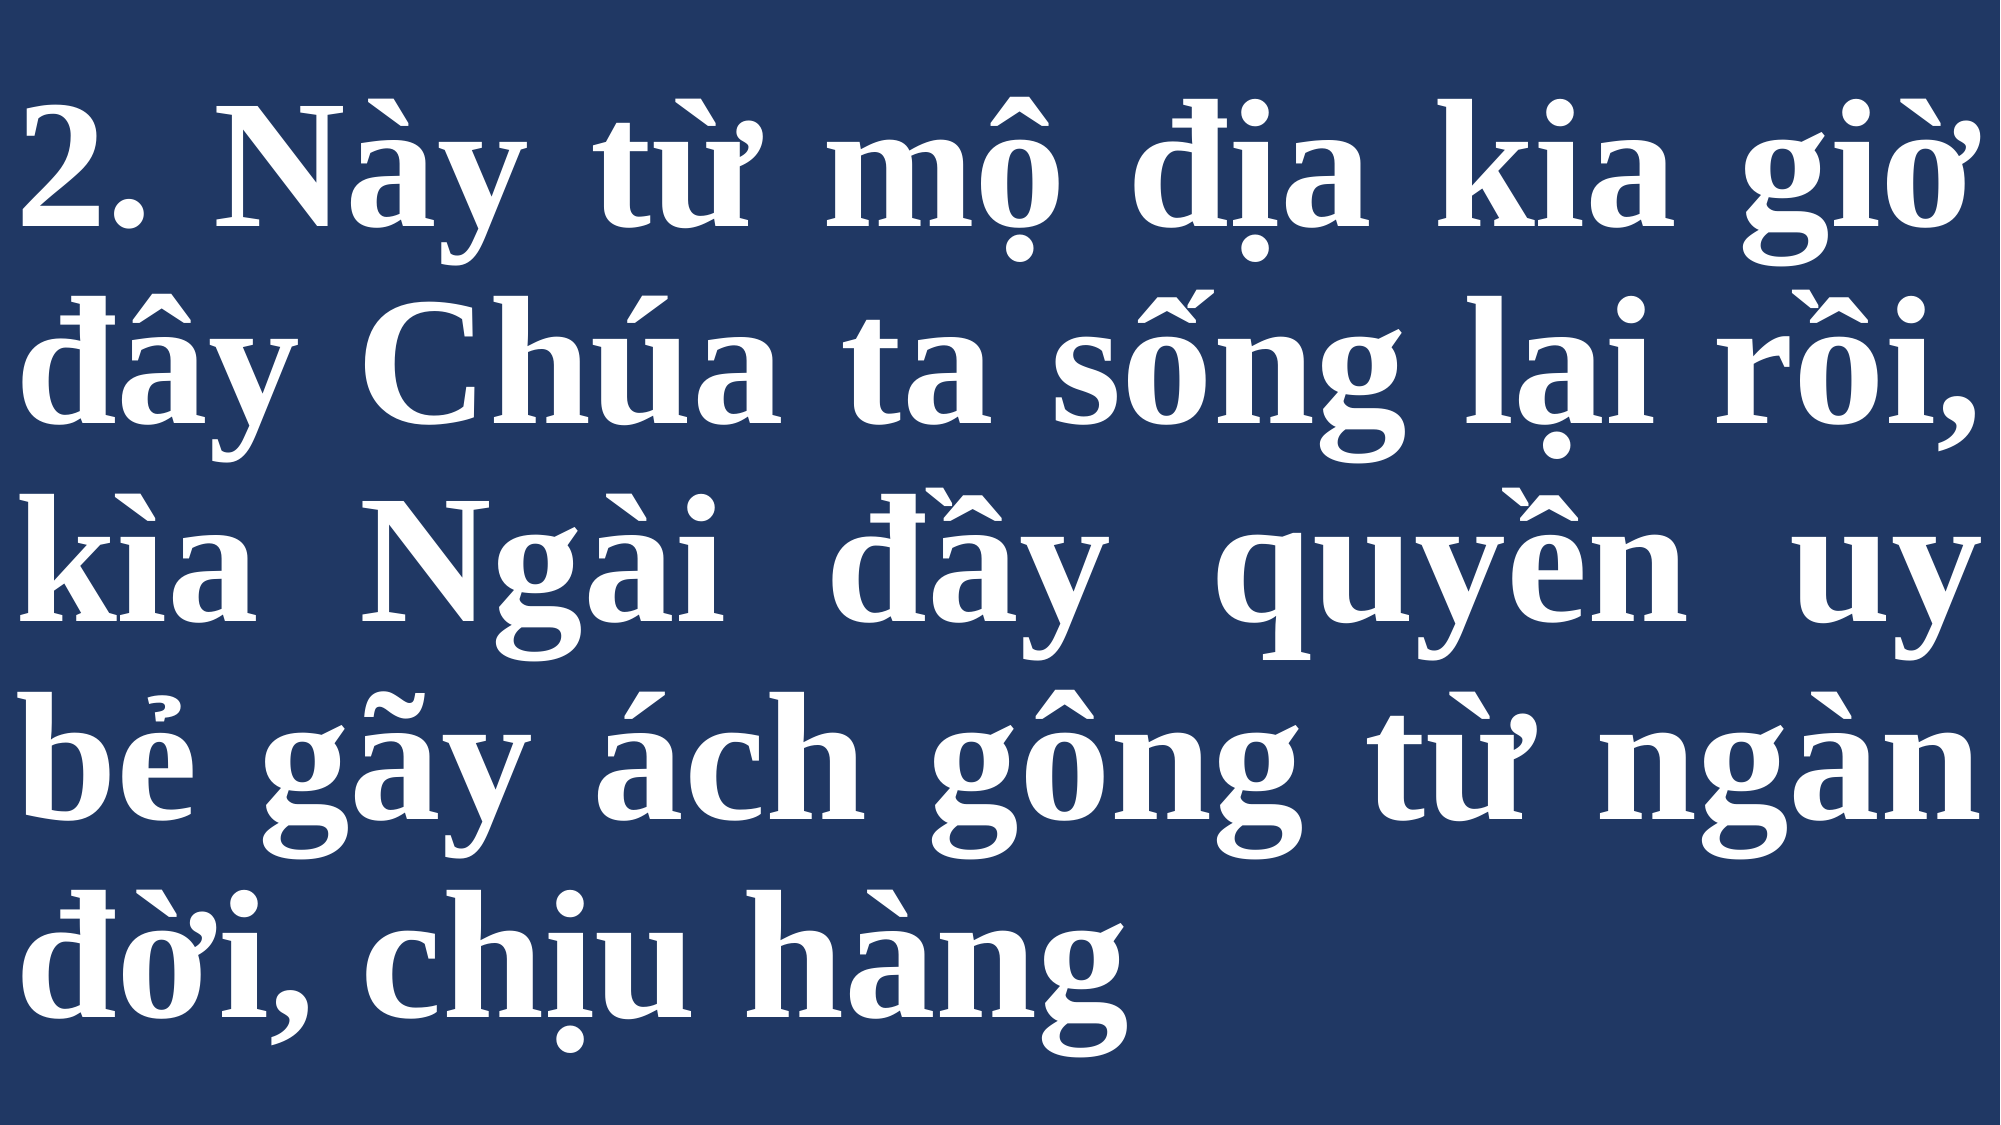

# 2. Này từ mộ địa kia giờ đây Chúa ta sống lại rồi, kìa Ngài đầy quyền uy bẻ gãy ách gông từ ngàn đời, chịu hàng